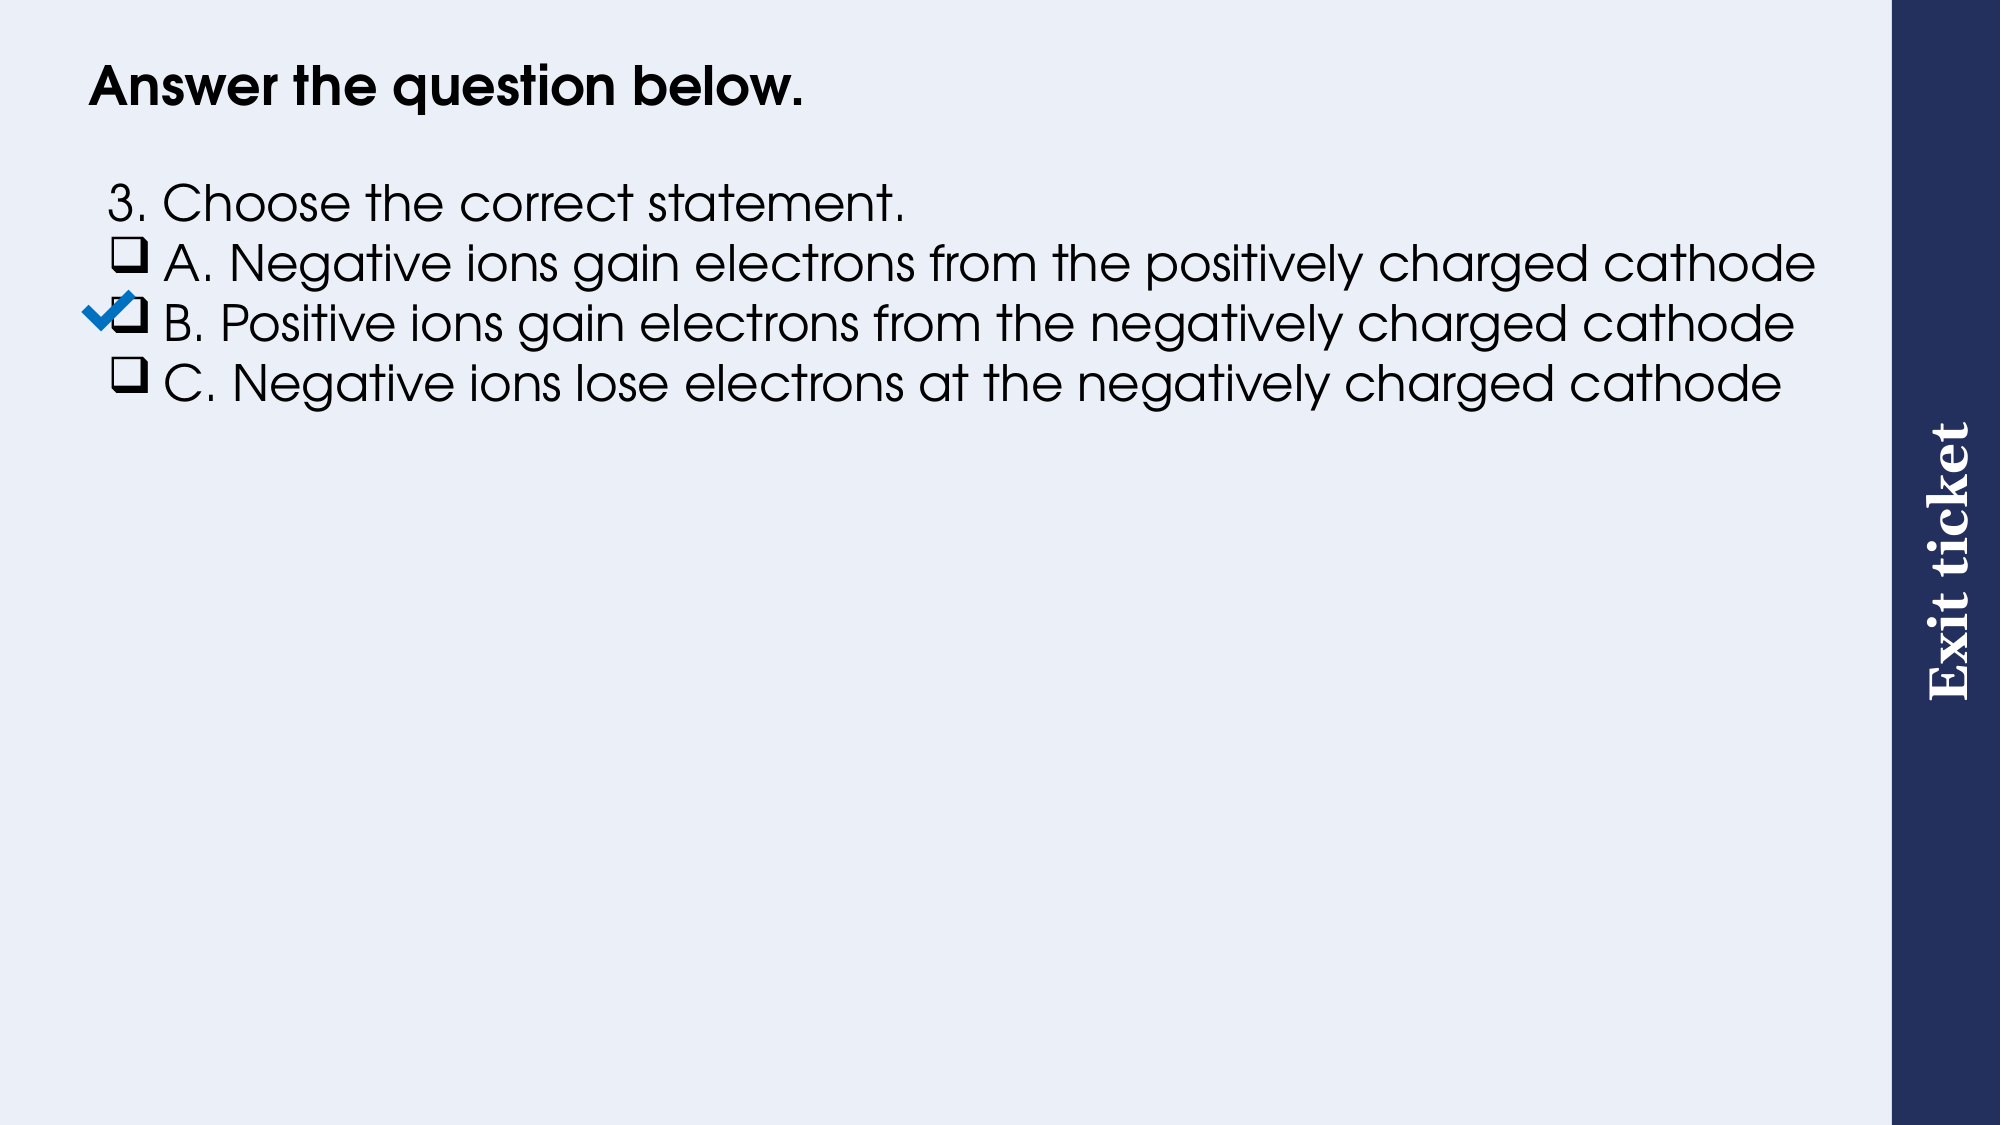

# Answer the question below.
3. Choose the correct statement.
A. Negative ions gain electrons from the positively charged cathode
B. Positive ions gain electrons from the negatively charged cathode
C. Negative ions lose electrons at the negatively charged cathode
✓